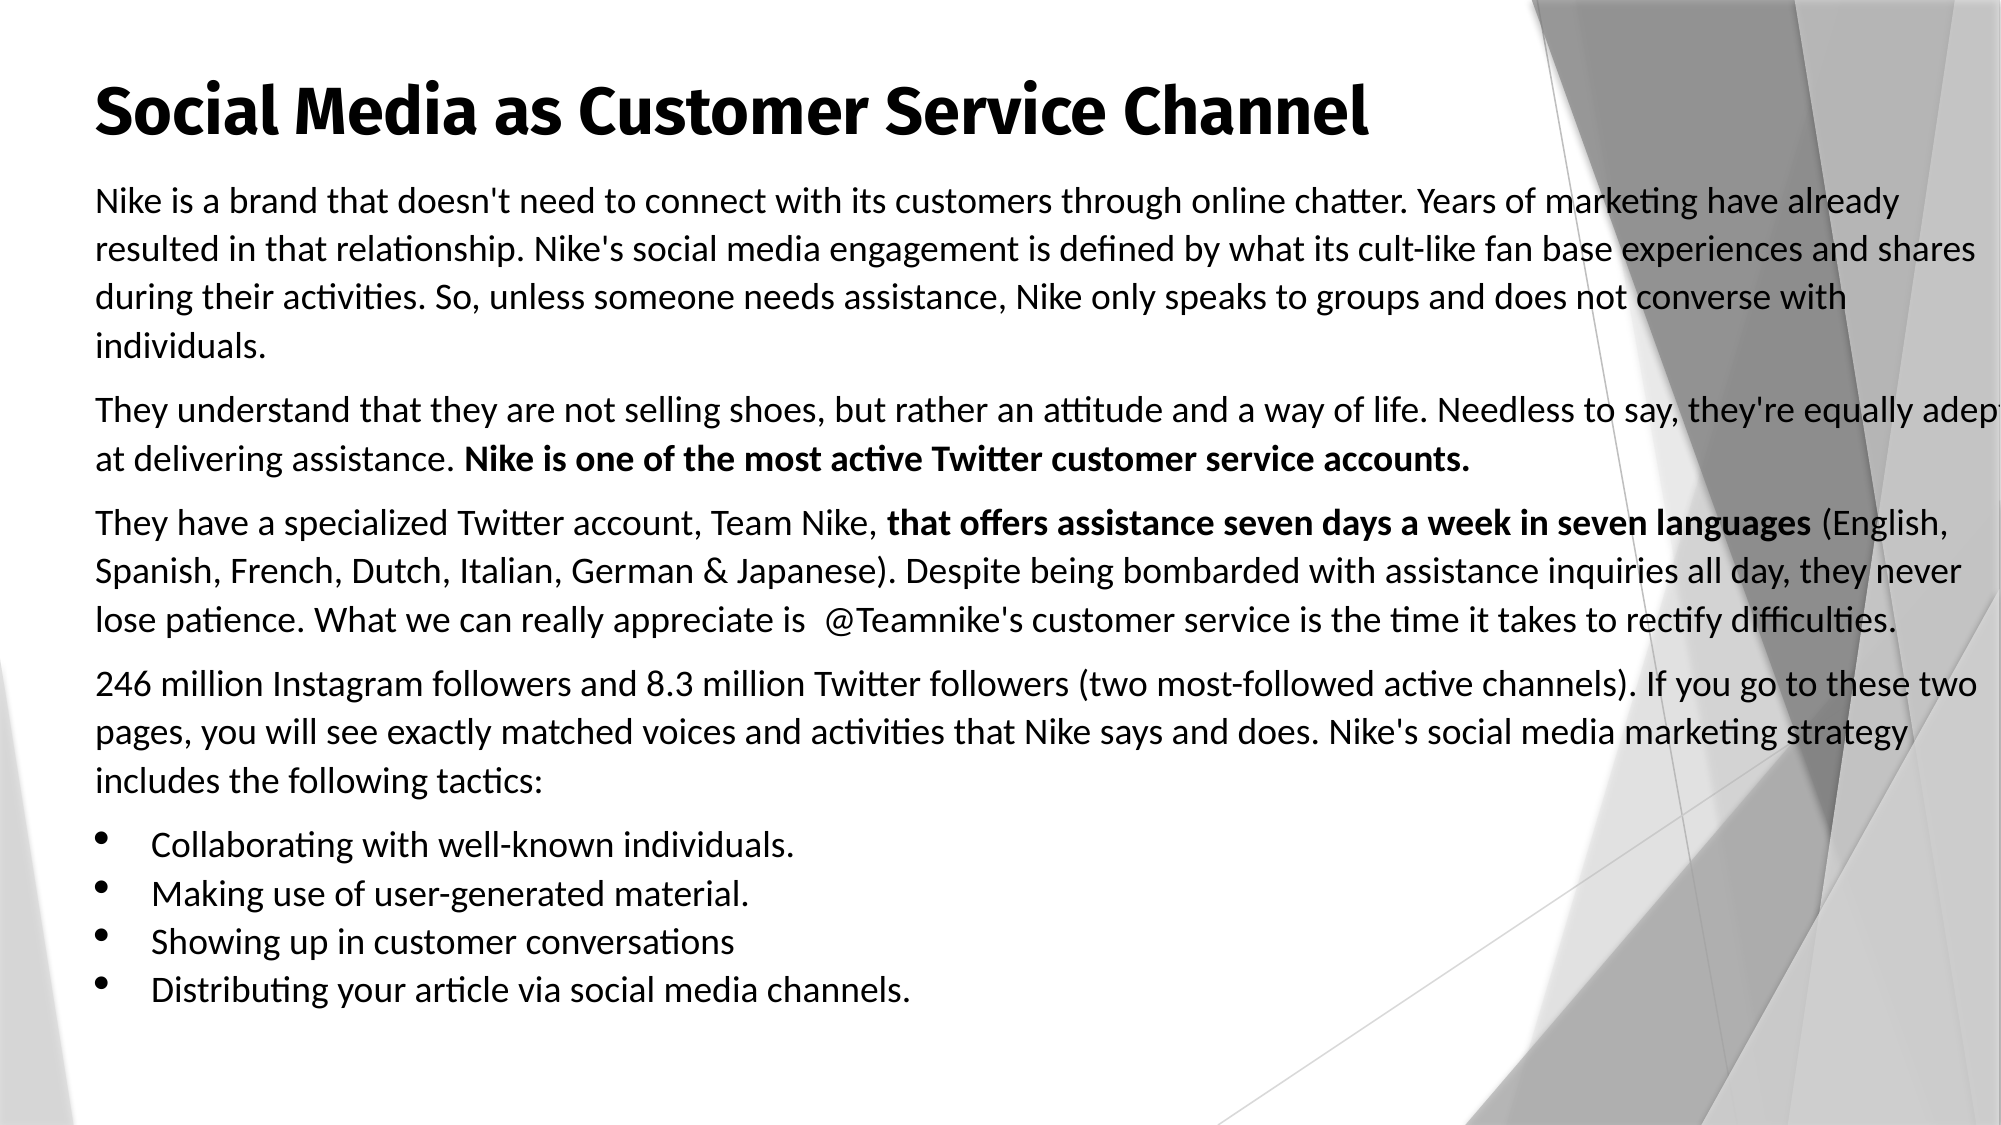

# Social Media as Customer Service Channel

Nike is a brand that doesn't need to connect with its customers through online chatter. Years of marketing have already resulted in that relationship. Nike's social media engagement is defined by what its cult-like fan base experiences and shares during their activities. So, unless someone needs assistance, Nike only speaks to groups and does not converse with individuals.
They understand that they are not selling shoes, but rather an attitude and a way of life. Needless to say, they're equally adept at delivering assistance. Nike is one of the most active Twitter customer service accounts.
They have a specialized Twitter account, Team Nike, that offers assistance seven days a week in seven languages (English, Spanish, French, Dutch, Italian, German & Japanese). Despite being bombarded with assistance inquiries all day, they never lose patience. What we can really appreciate is  @Teamnike's customer service is the time it takes to rectify difficulties.
246 million Instagram followers and 8.3 million Twitter followers (two most-followed active channels). If you go to these two pages, you will see exactly matched voices and activities that Nike says and does. Nike's social media marketing strategy includes the following tactics:
Collaborating with well-known individuals.
Making use of user-generated material.
Showing up in customer conversations
Distributing your article via social media channels.